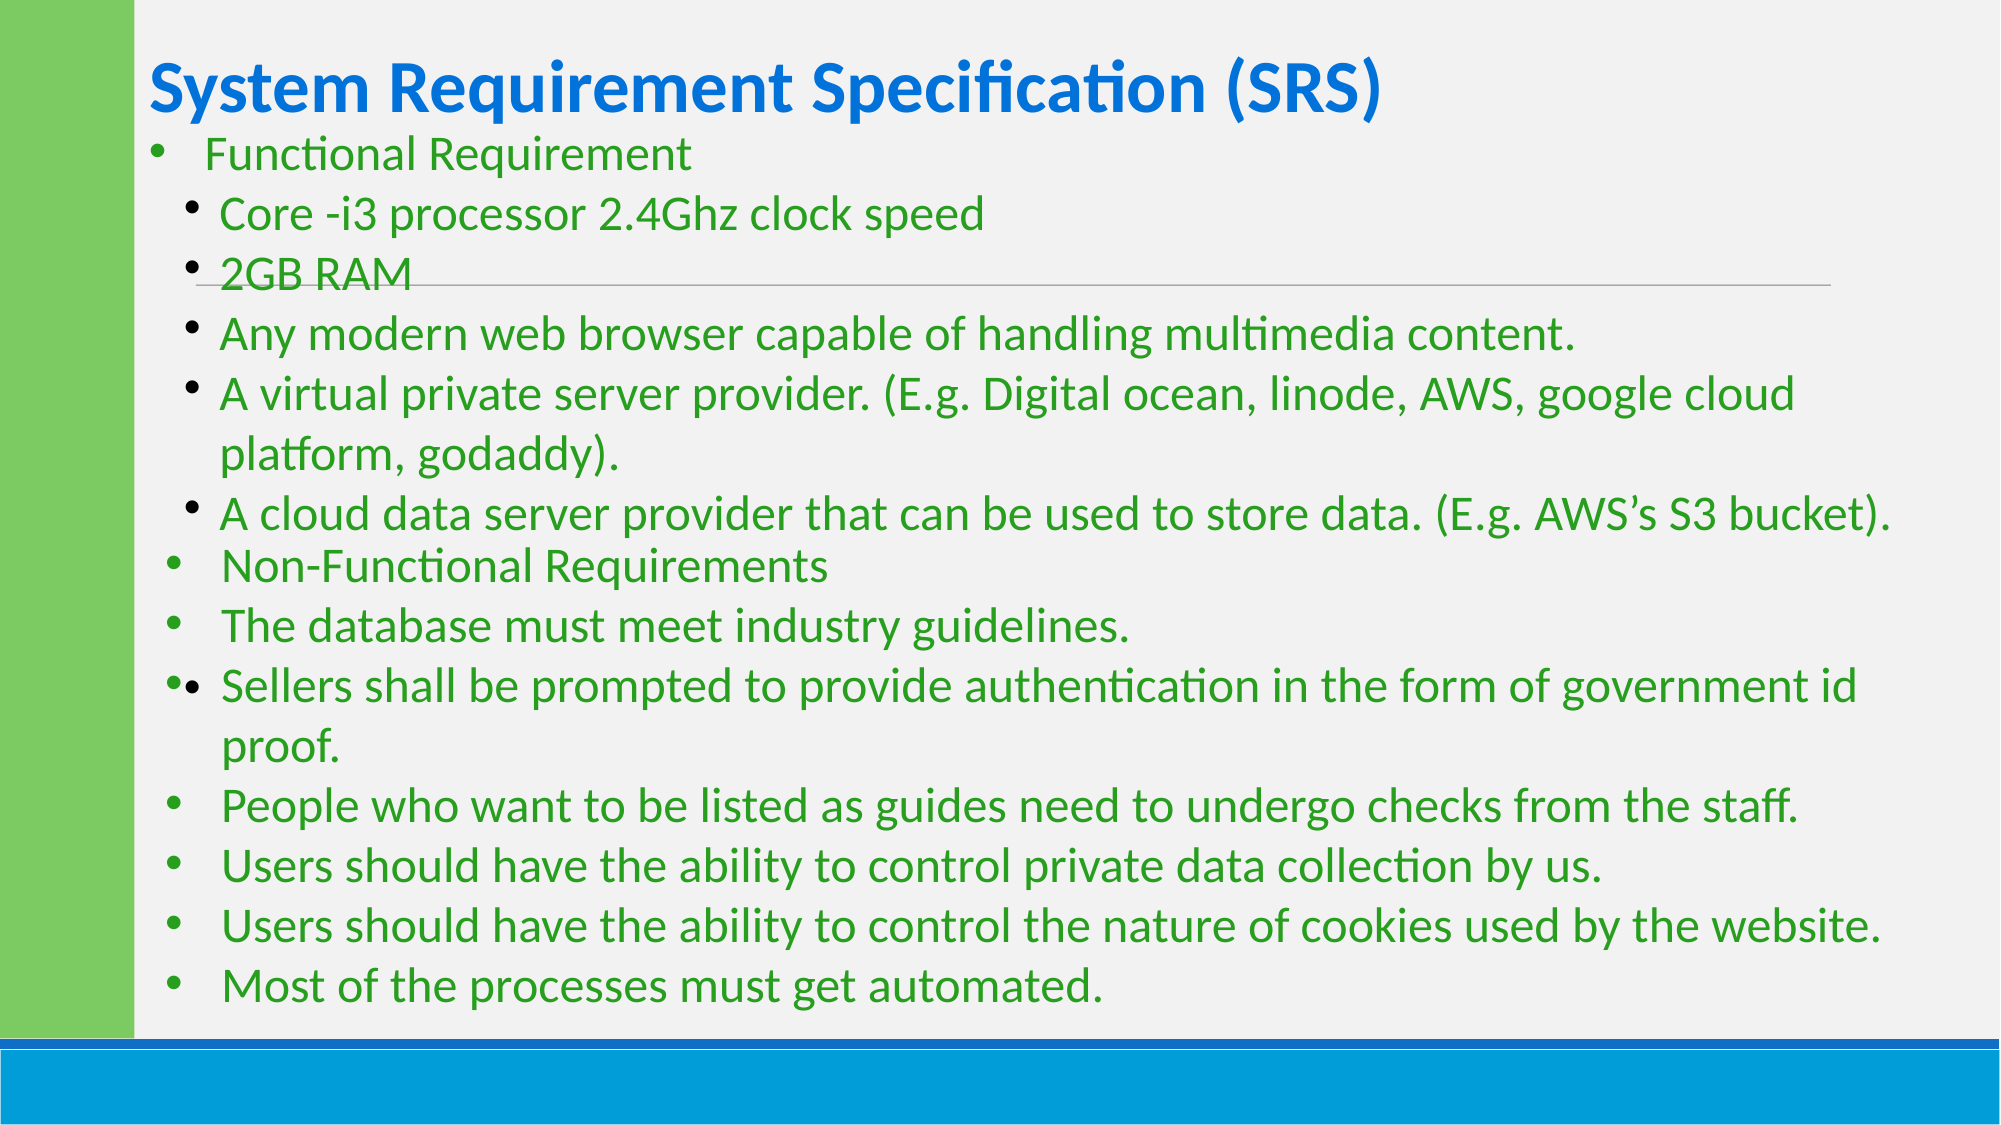

System Requirement Specification (SRS)

Functional Requirement
Core -i3 processor 2.4Ghz clock speed
2GB RAM
Any modern web browser capable of handling multimedia content.
A virtual private server provider. (E.g. Digital ocean, linode, AWS, google cloud platform, godaddy).
A cloud data server provider that can be used to store data. (E.g. AWS’s S3 bucket).

Non-Functional Requirements
The database must meet industry guidelines.
Sellers shall be prompted to provide authentication in the form of government id proof.
People who want to be listed as guides need to undergo checks from the staff.
Users should have the ability to control private data collection by us.
Users should have the ability to control the nature of cookies used by the website.
Most of the processes must get automated.